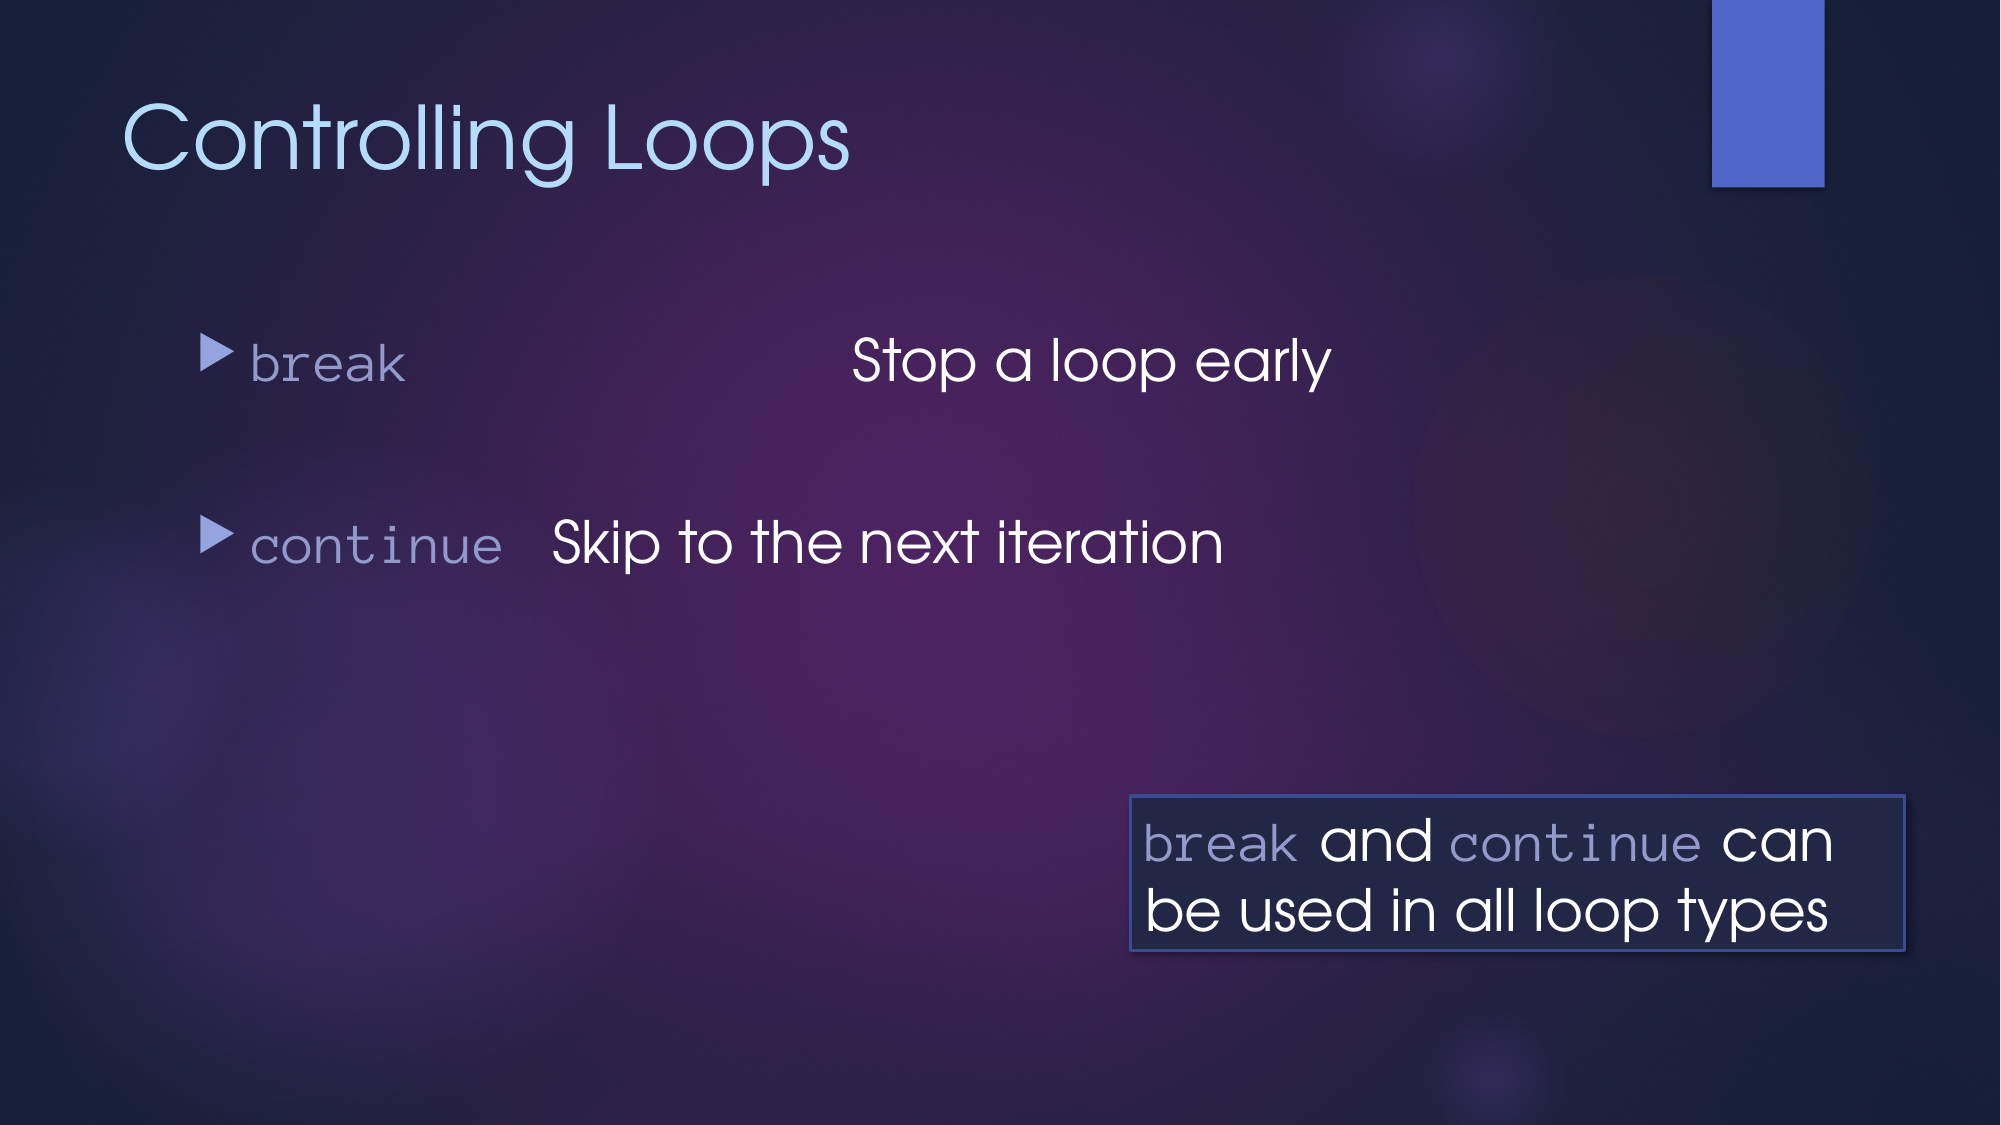

# Controlling Loops
break			Stop a loop early

continue	Skip to the next iteration
break and continue can be used in all loop types